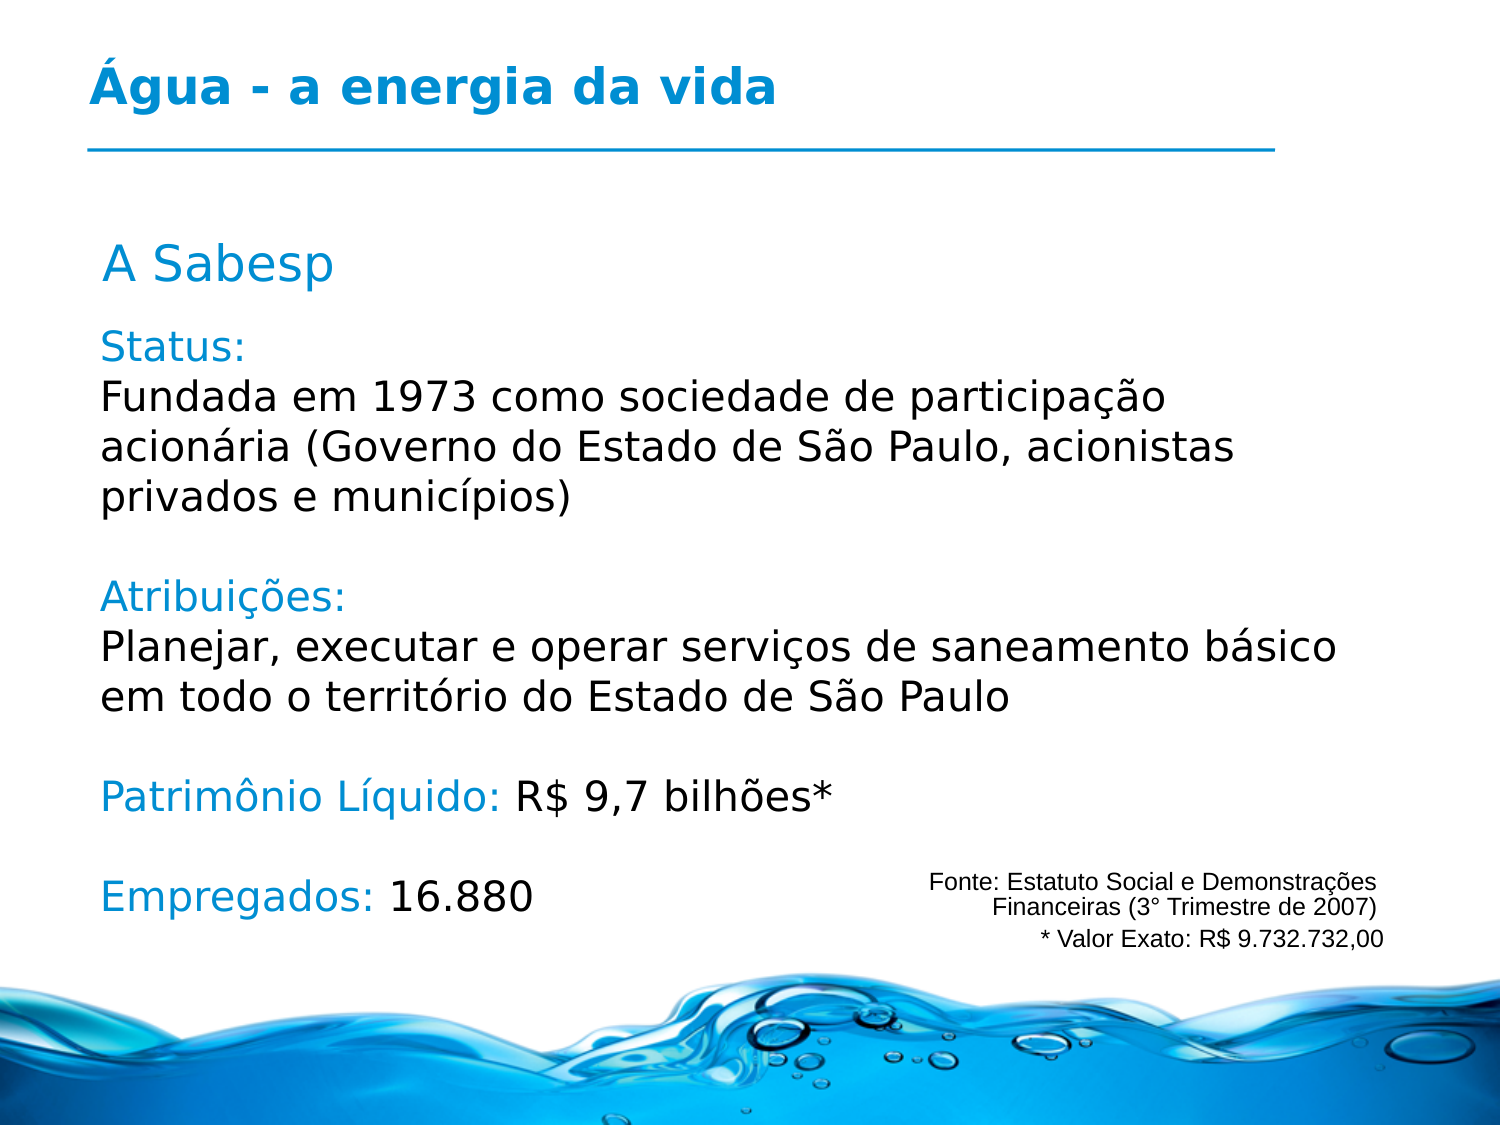

Água - a energia da vida
A Sabesp
Status:
Fundada em 1973 como sociedade de participação acionária (Governo do Estado de São Paulo, acionistas privados e municípios)

Atribuições:
Planejar, executar e operar serviços de saneamento básico em todo o território do Estado de São Paulo

Patrimônio Líquido: R$ 9,7 bilhões*

Empregados: 16.880
Fonte: Estatuto Social e Demonstrações
Financeiras (3° Trimestre de 2007)
* Valor Exato: R$ 9.732.732,00